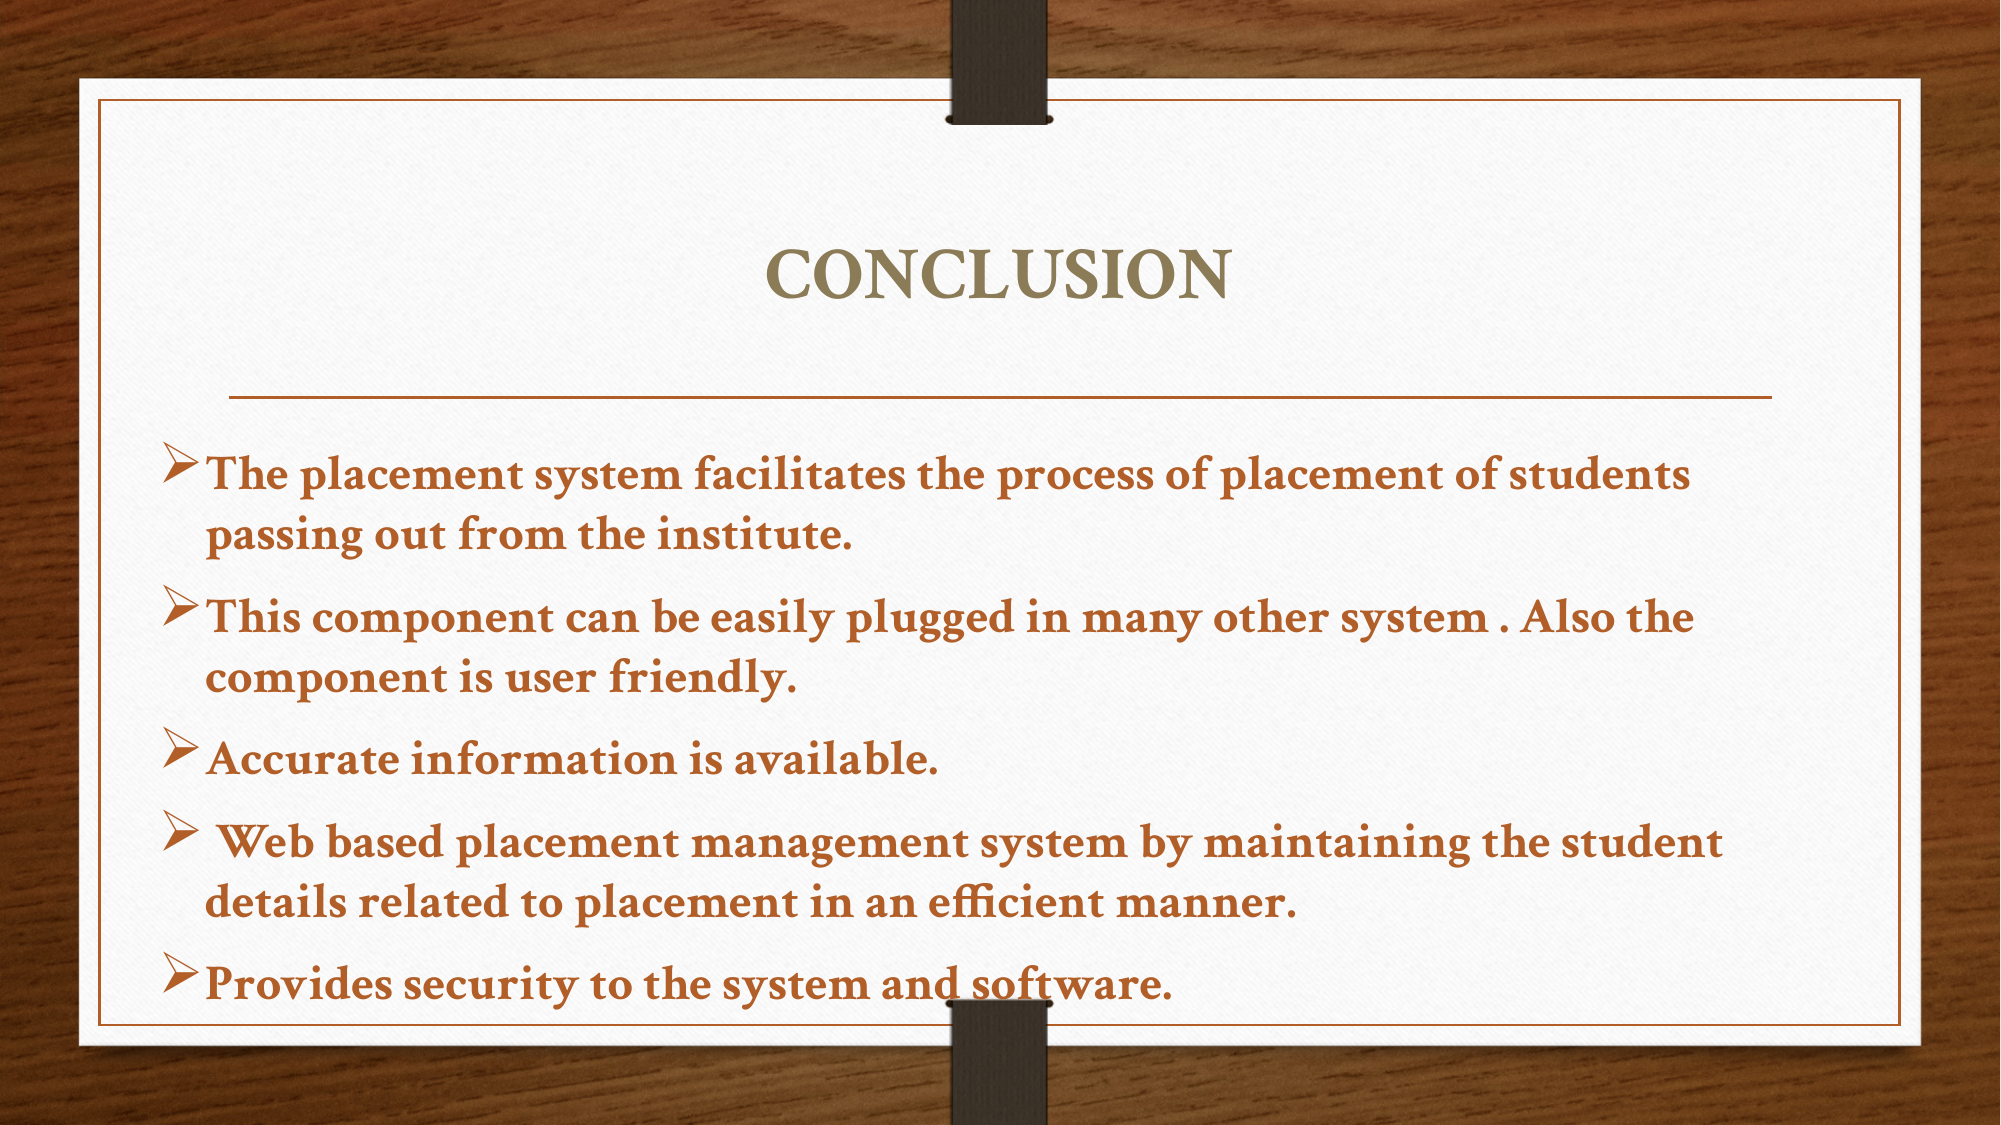

# CONCLUSION
The placement system facilitates the process of placement of students passing out from the institute.
This component can be easily plugged in many other system . Also the component is user friendly.
Accurate information is available.
 Web based placement management system by maintaining the student details related to placement in an efficient manner.
Provides security to the system and software.